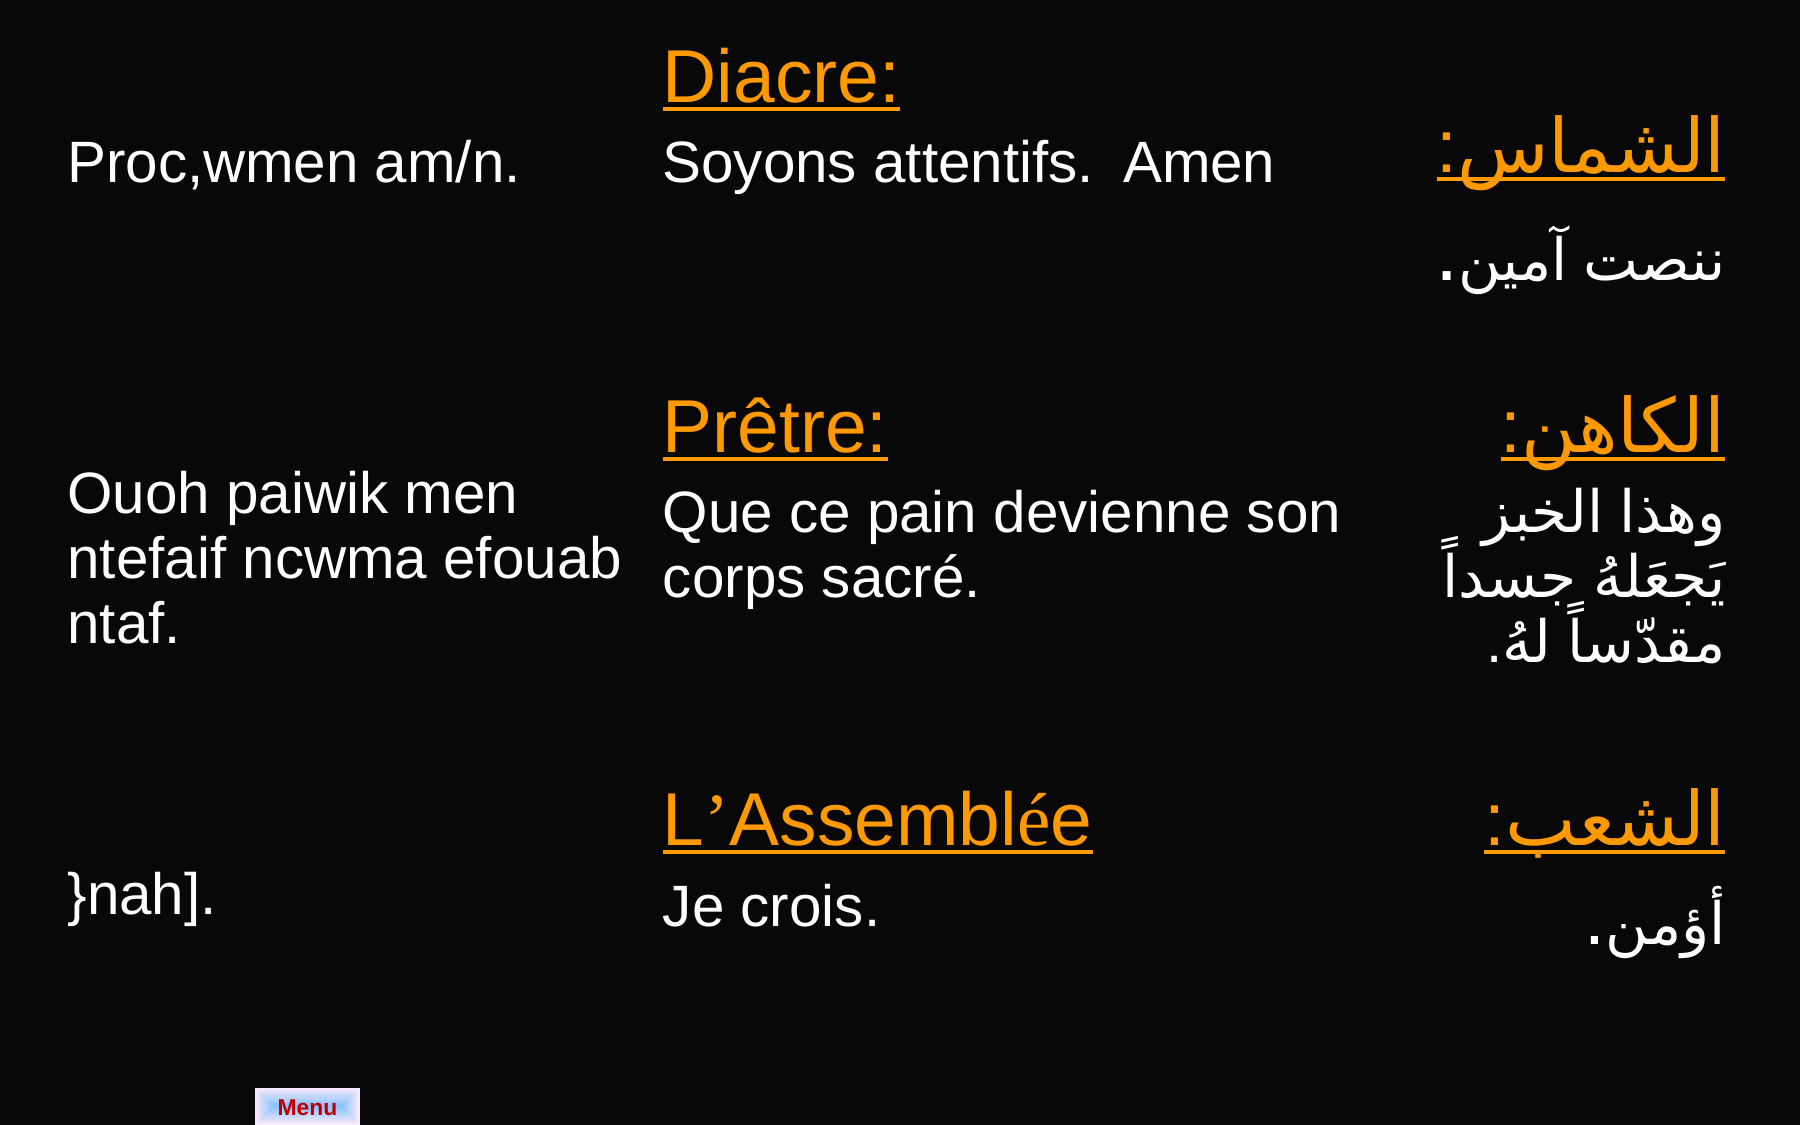

| Proc,wmen am/n. | Diacre: Soyons attentifs. Amen | الشماس: ننصت آمين. |
| --- | --- | --- |
| Ouoh paiwik men ntefaif ncwma efouab ntaf. | Prêtre: Que ce pain devienne son corps sacré. | الكاهن: وهذا الخبز يَجعَلهُ جسداً مقدّساً لهُ. |
| }nah]. | L’Assemblée Je crois. | الشعب: أؤمن. |
Menu